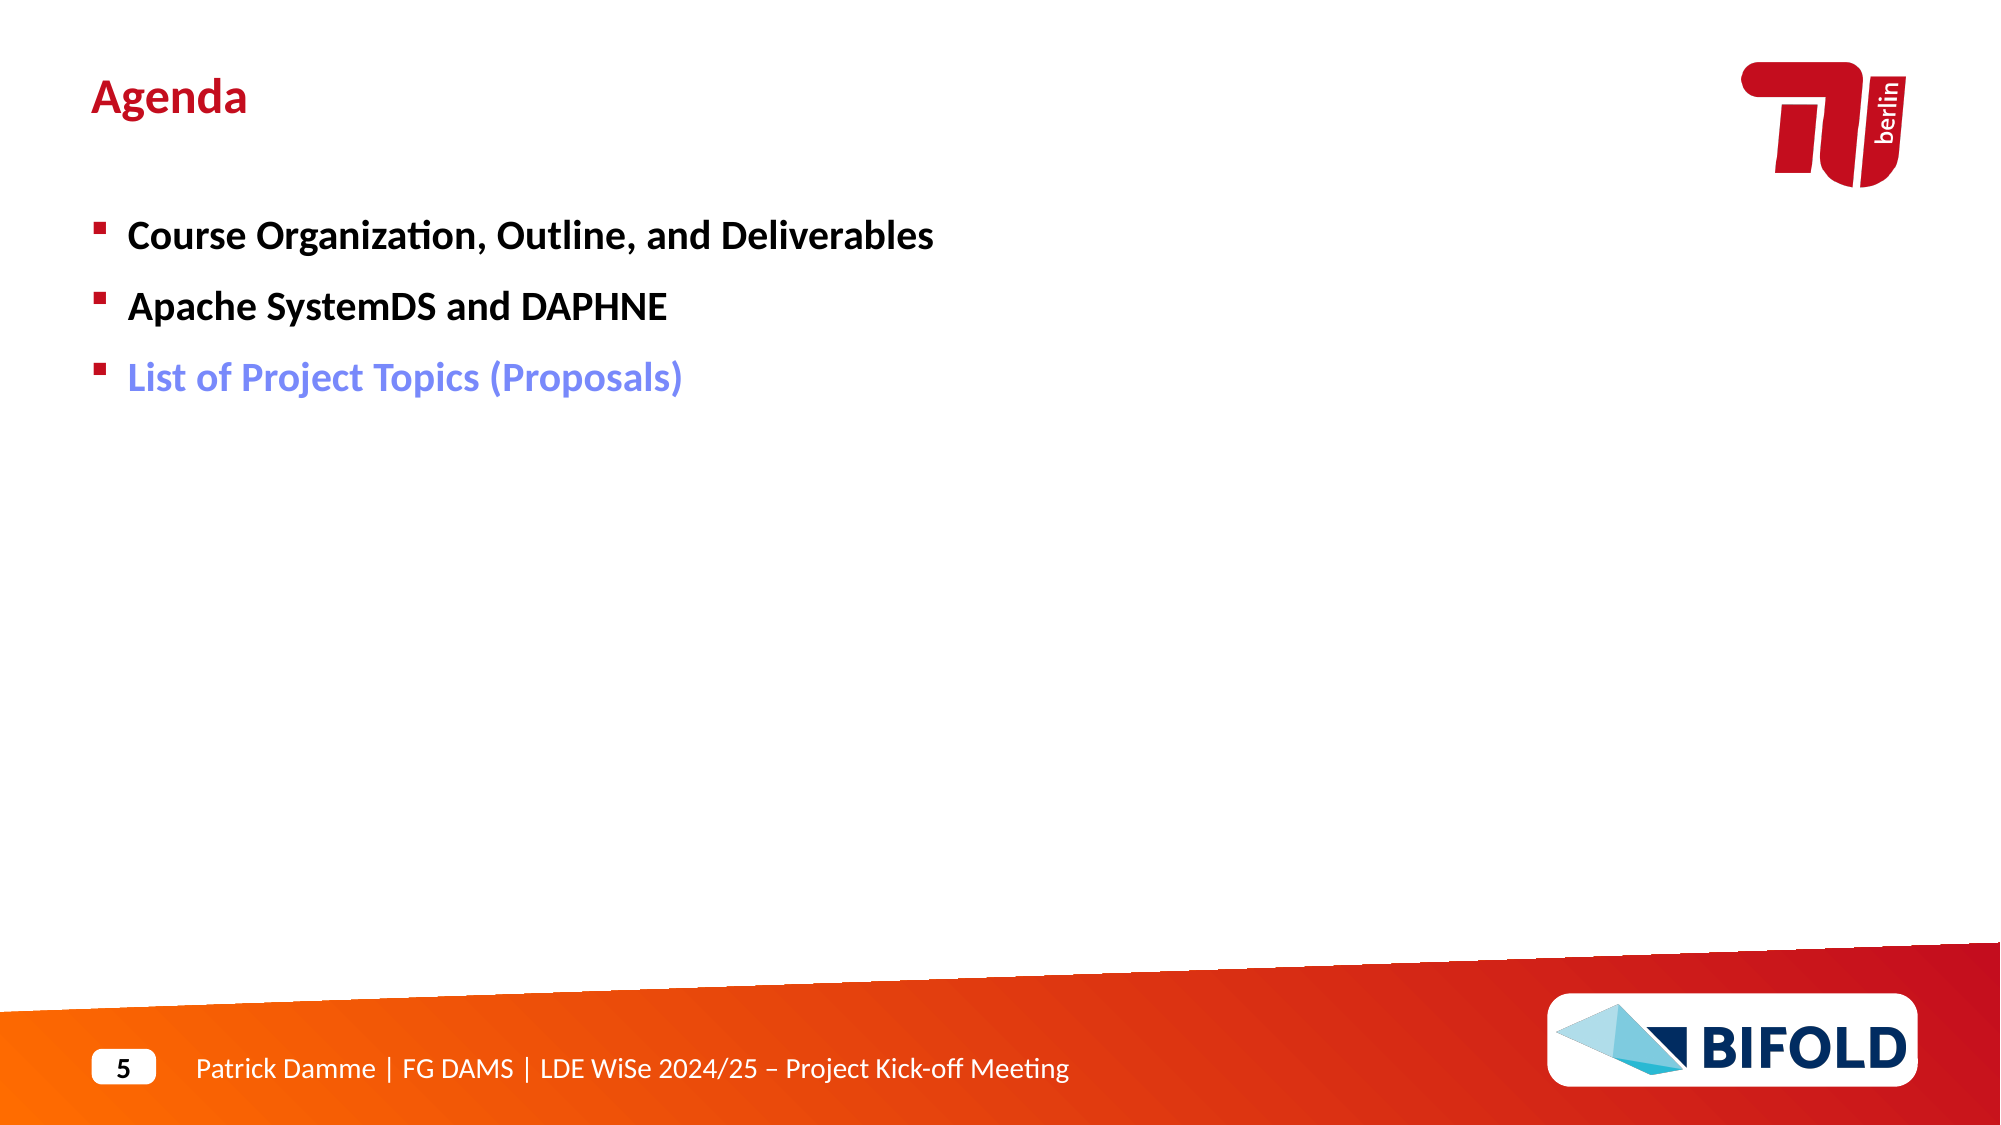

Agenda
Course Organization, Outline, and Deliverables
Apache SystemDS and DAPHNE
List of Project Topics (Proposals)